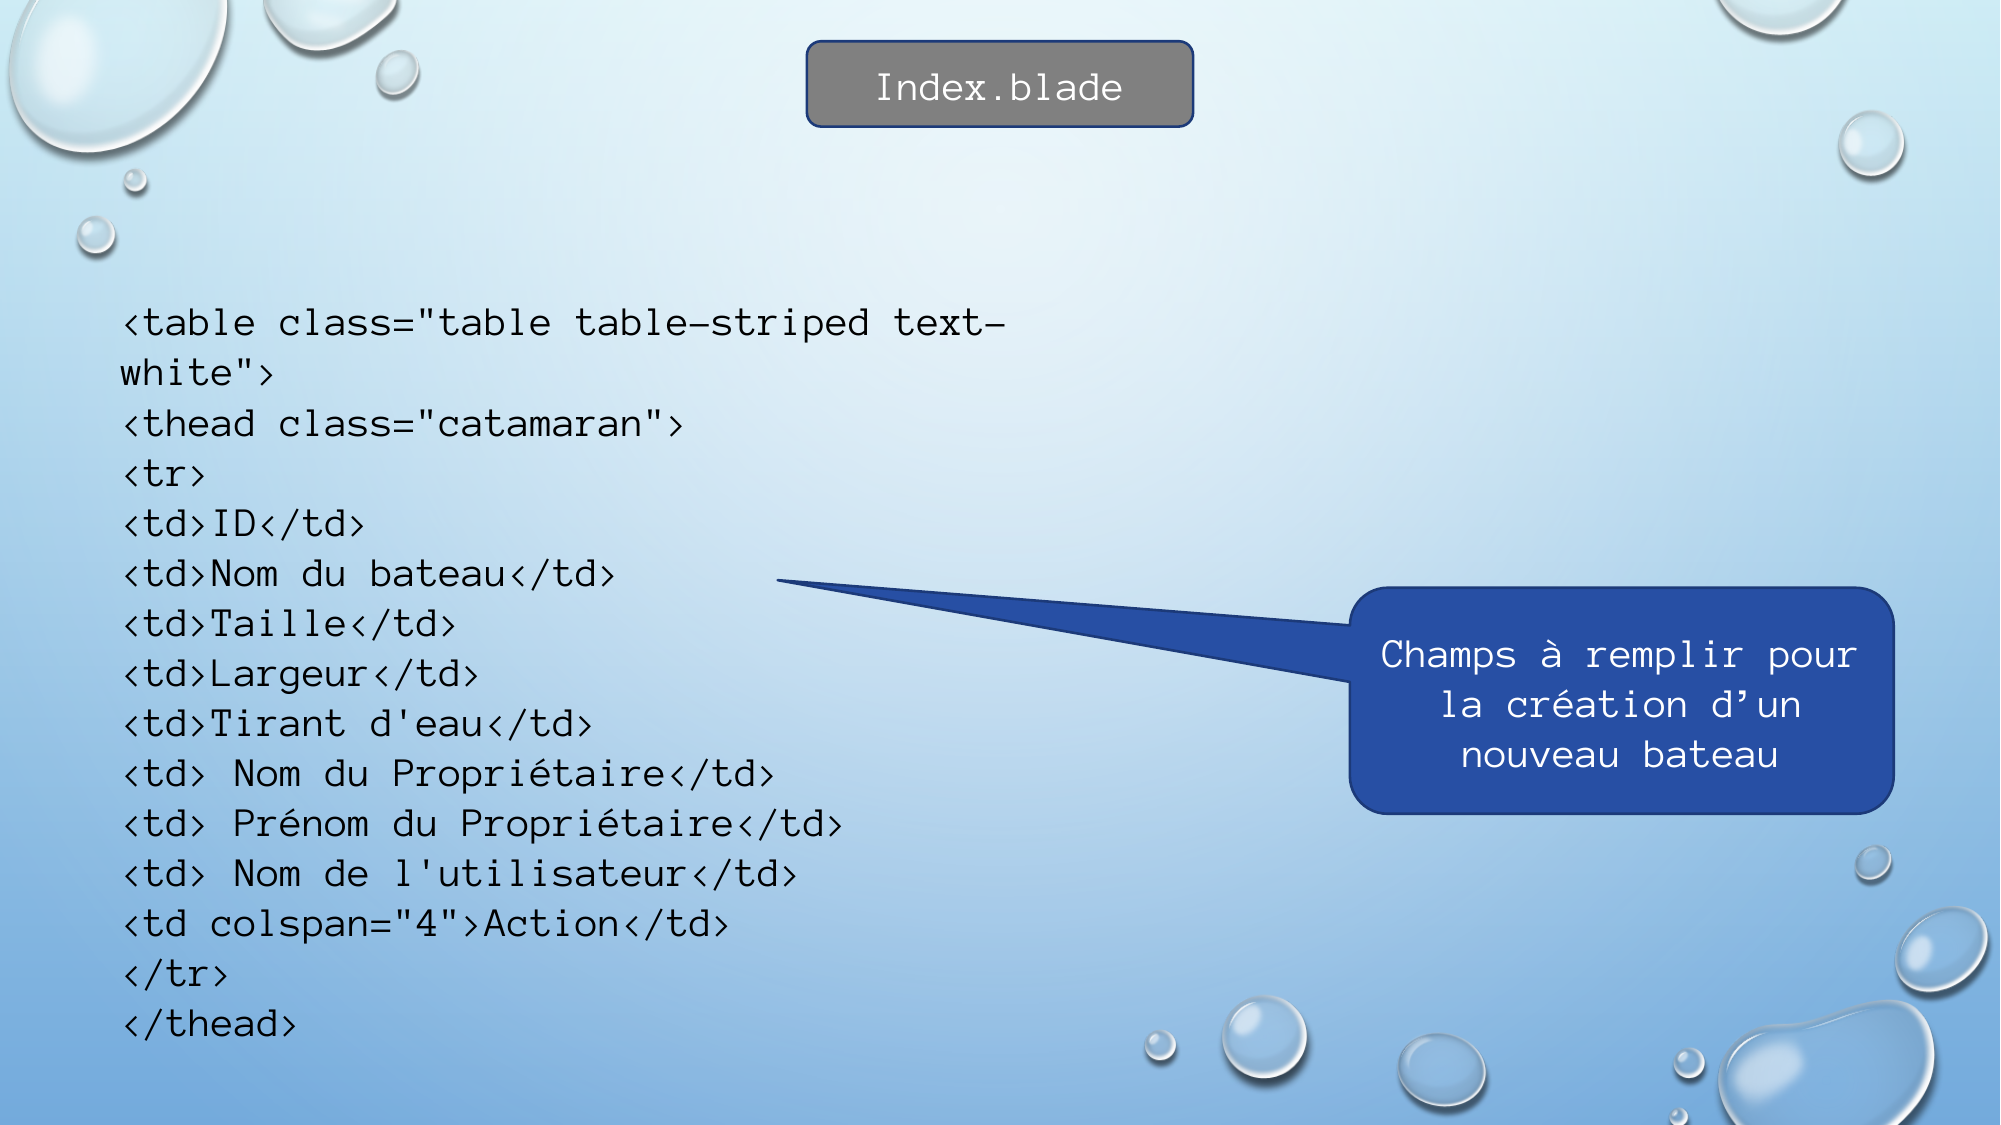

Index.blade

<table class="table table-striped text-white">
<thead class="catamaran">
<tr>
<td>ID</td>
<td>Nom du bateau</td>
<td>Taille</td>
<td>Largeur</td>
<td>Tirant d'eau</td>
<td> Nom du Propriétaire</td>
<td> Prénom du Propriétaire</td>
<td> Nom de l'utilisateur</td>
<td colspan="4">Action</td>
</tr>
</thead>
Champs à remplir pour la création d’un nouveau bateau